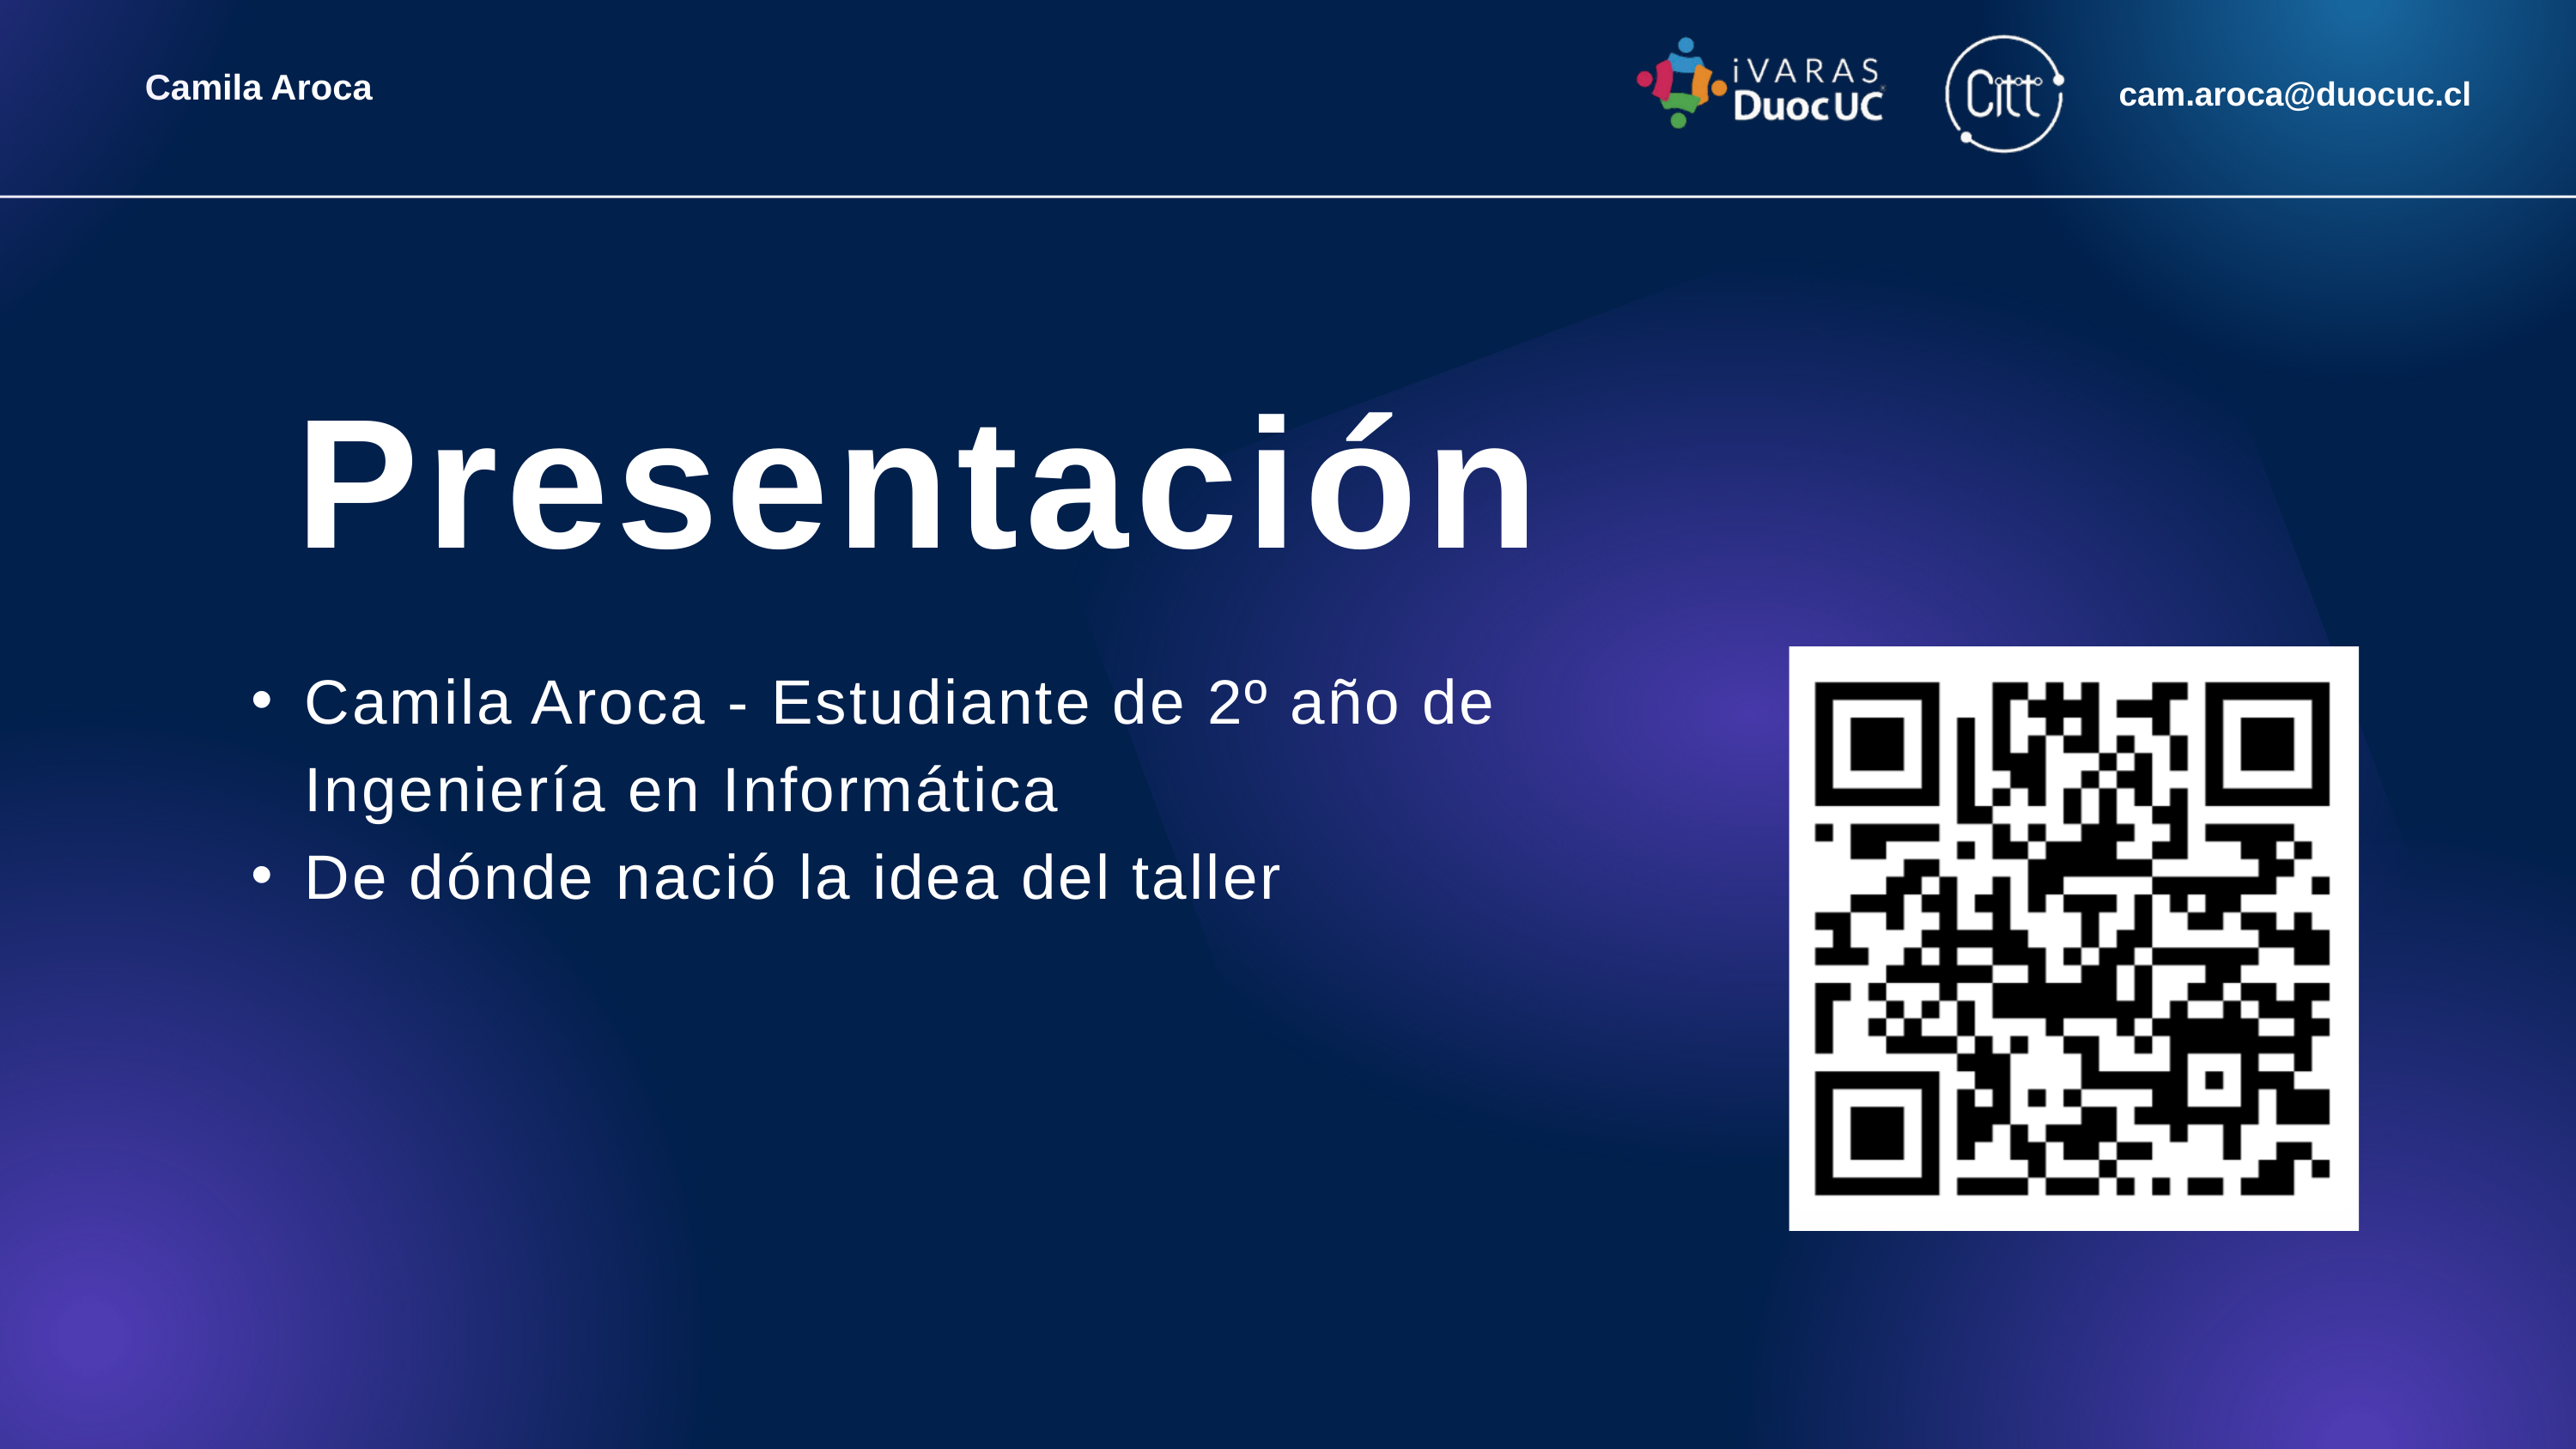

Camila Aroca
cam.aroca@duocuc.cl

Presentación

Camila Aroca - Estudiante de 2º año de Ingeniería en Informática
De dónde nació la idea del taller